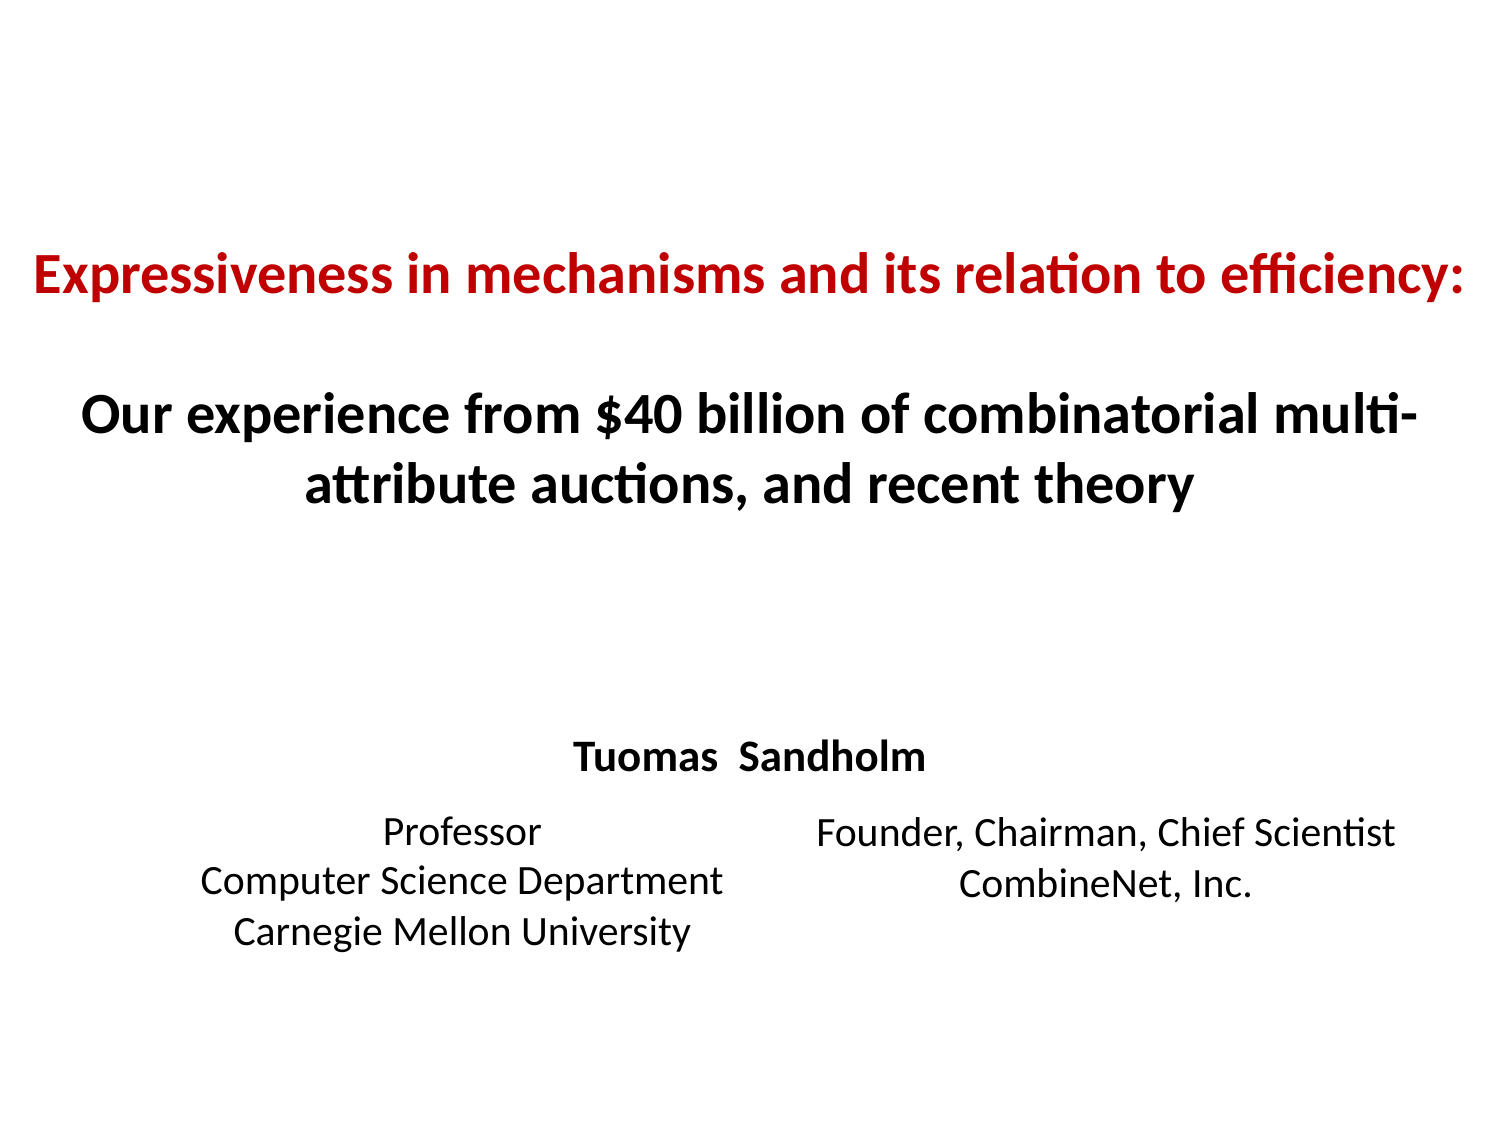

# Expressiveness in mechanisms and its relation to efficiency: Our experience from $40 billion of combinatorial multi-attribute auctions, and recent theory

Tuomas  Sandholm

Professor
Computer Science Department
Carnegie Mellon University
Founder, Chairman, Chief Scientist
CombineNet, Inc.